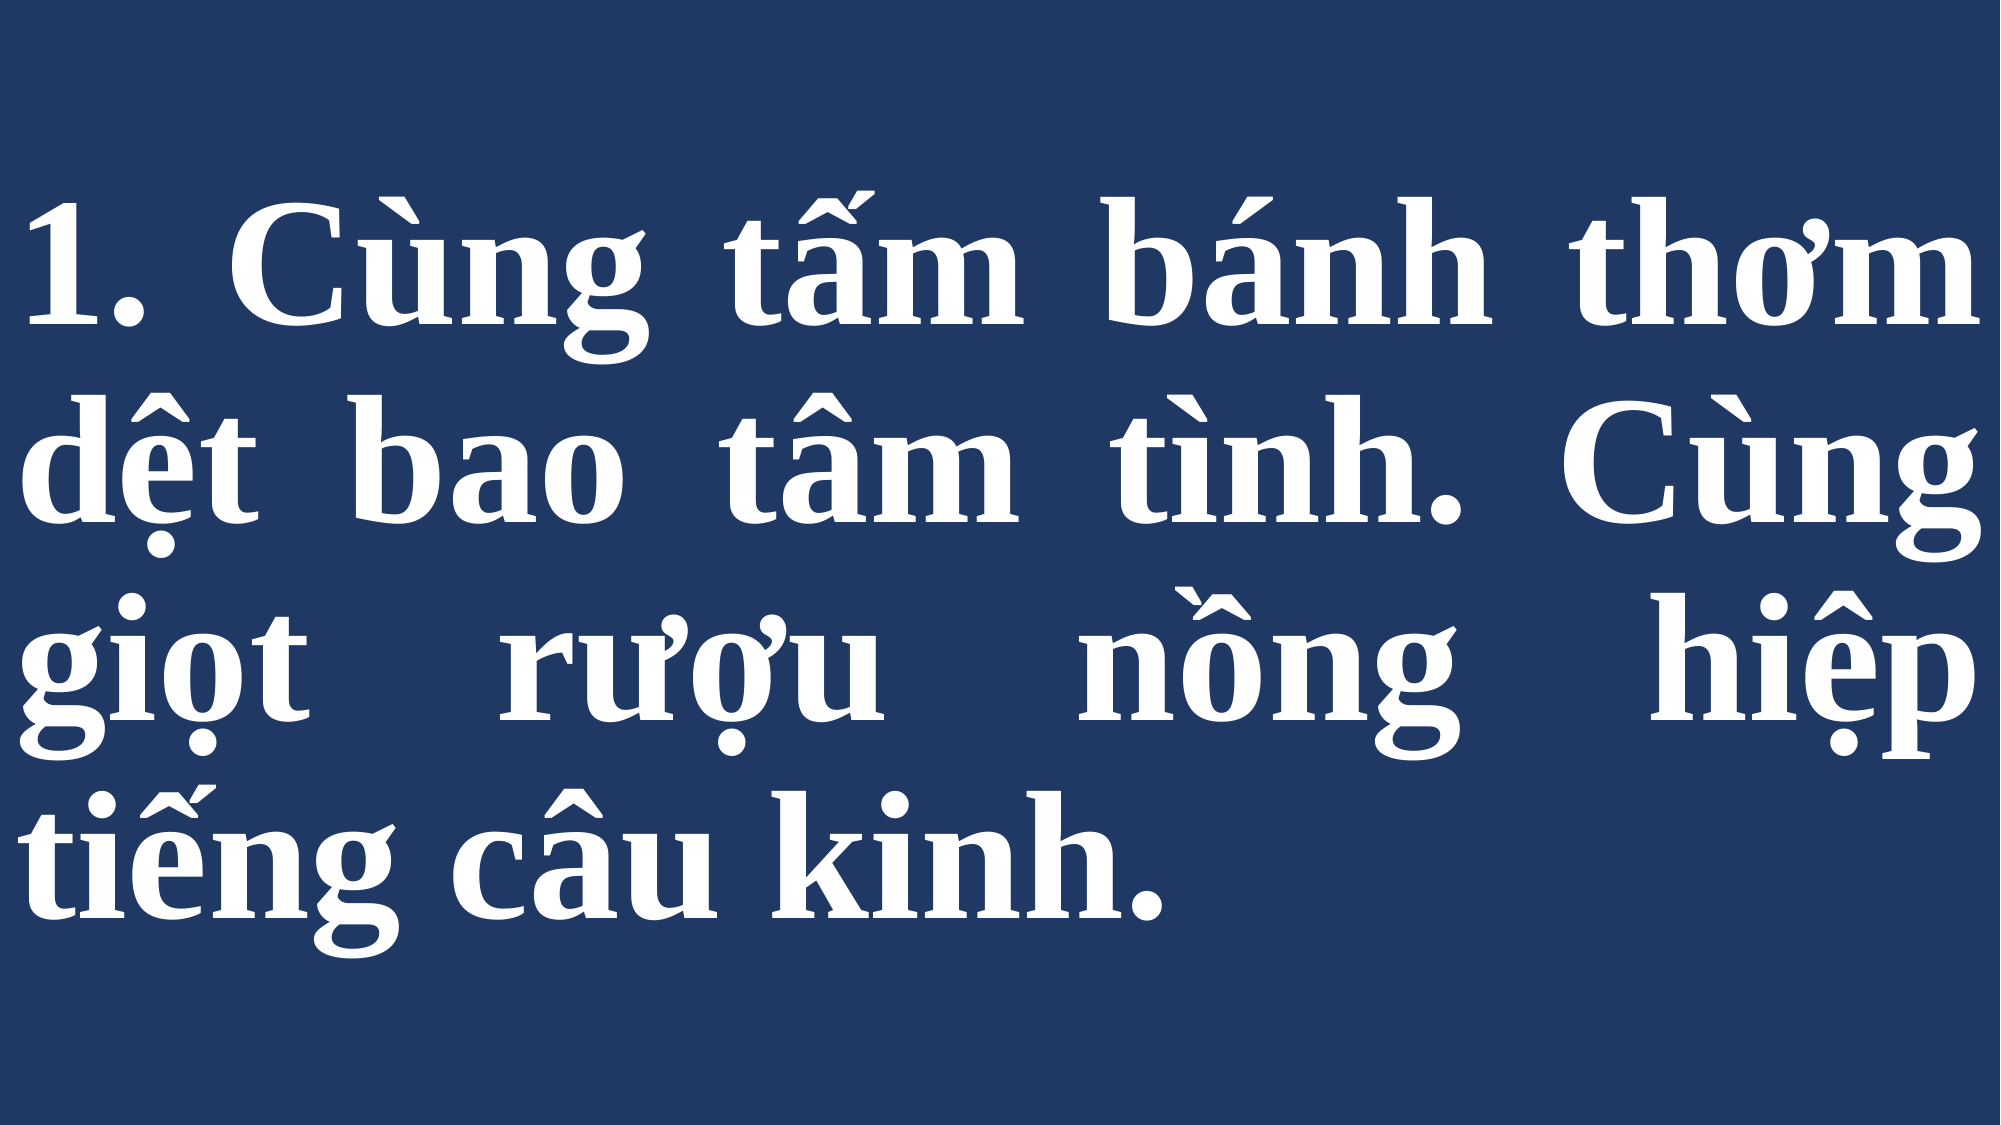

# 1. Cùng tấm bánh thơm dệt bao tâm tình. Cùng giọt rượu nồng hiệp tiếng câu kinh.